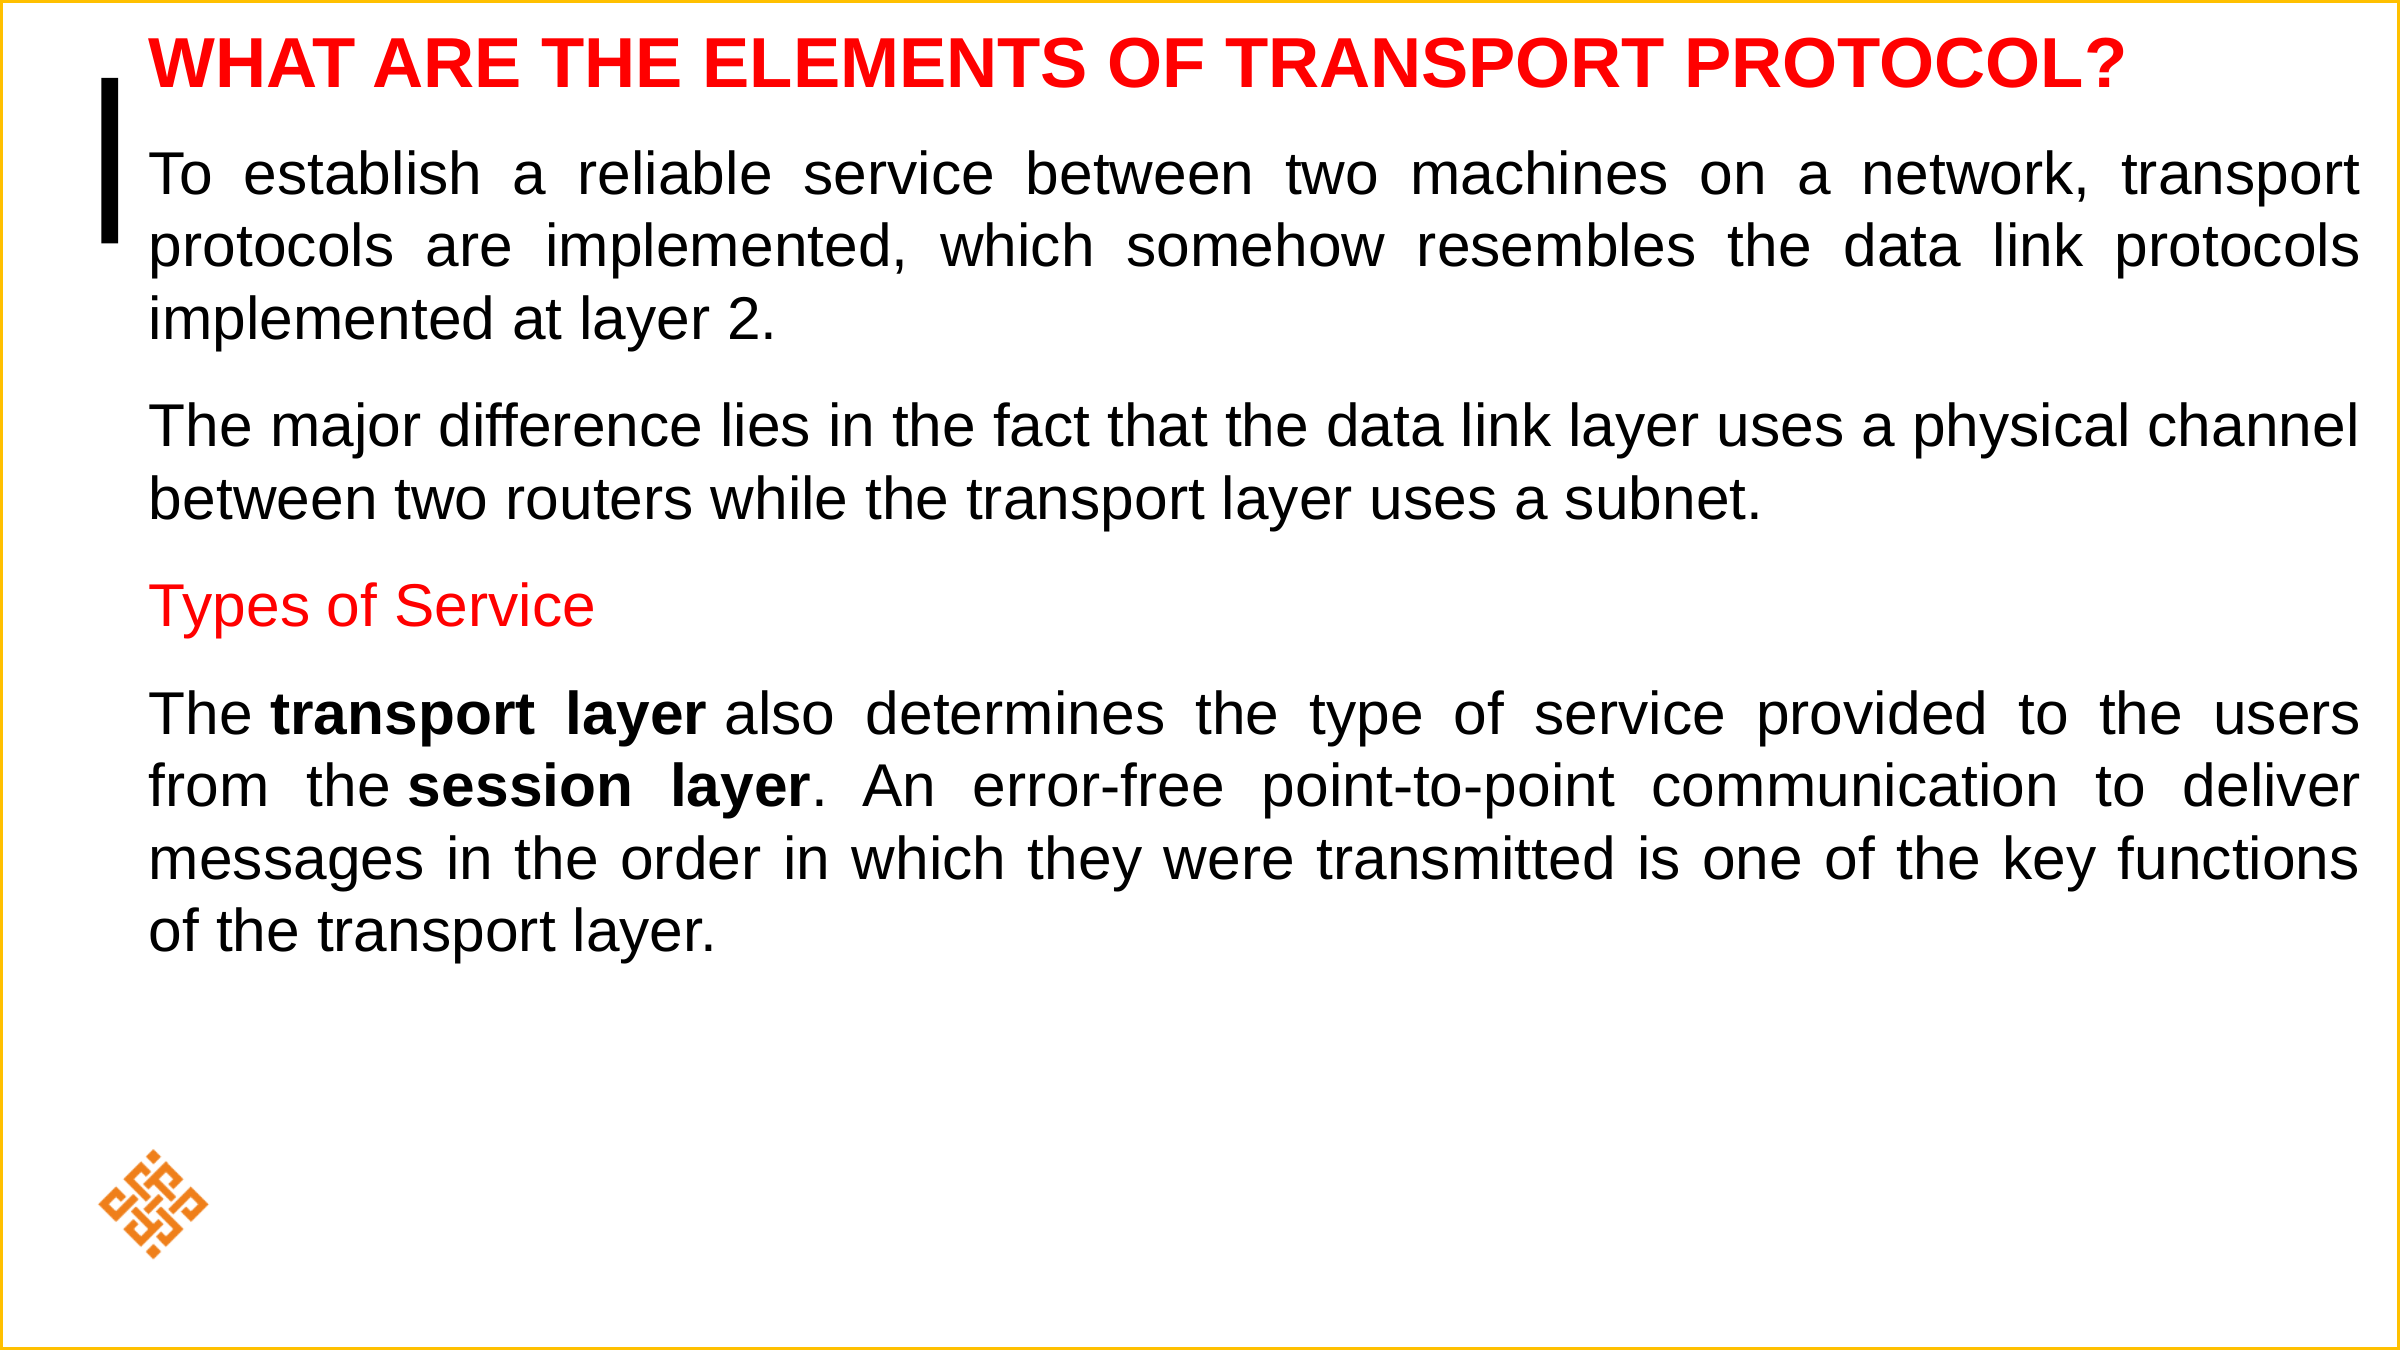

# What are the elements of Transport Protocol?
To establish a reliable service between two machines on a network, transport protocols are implemented, which somehow resembles the data link protocols implemented at layer 2.
The major difference lies in the fact that the data link layer uses a physical channel between two routers while the transport layer uses a subnet.
Types of Service
The transport layer also determines the type of service provided to the users from the session layer. An error-free point-to-point communication to deliver messages in the order in which they were transmitted is one of the key functions of the transport layer.